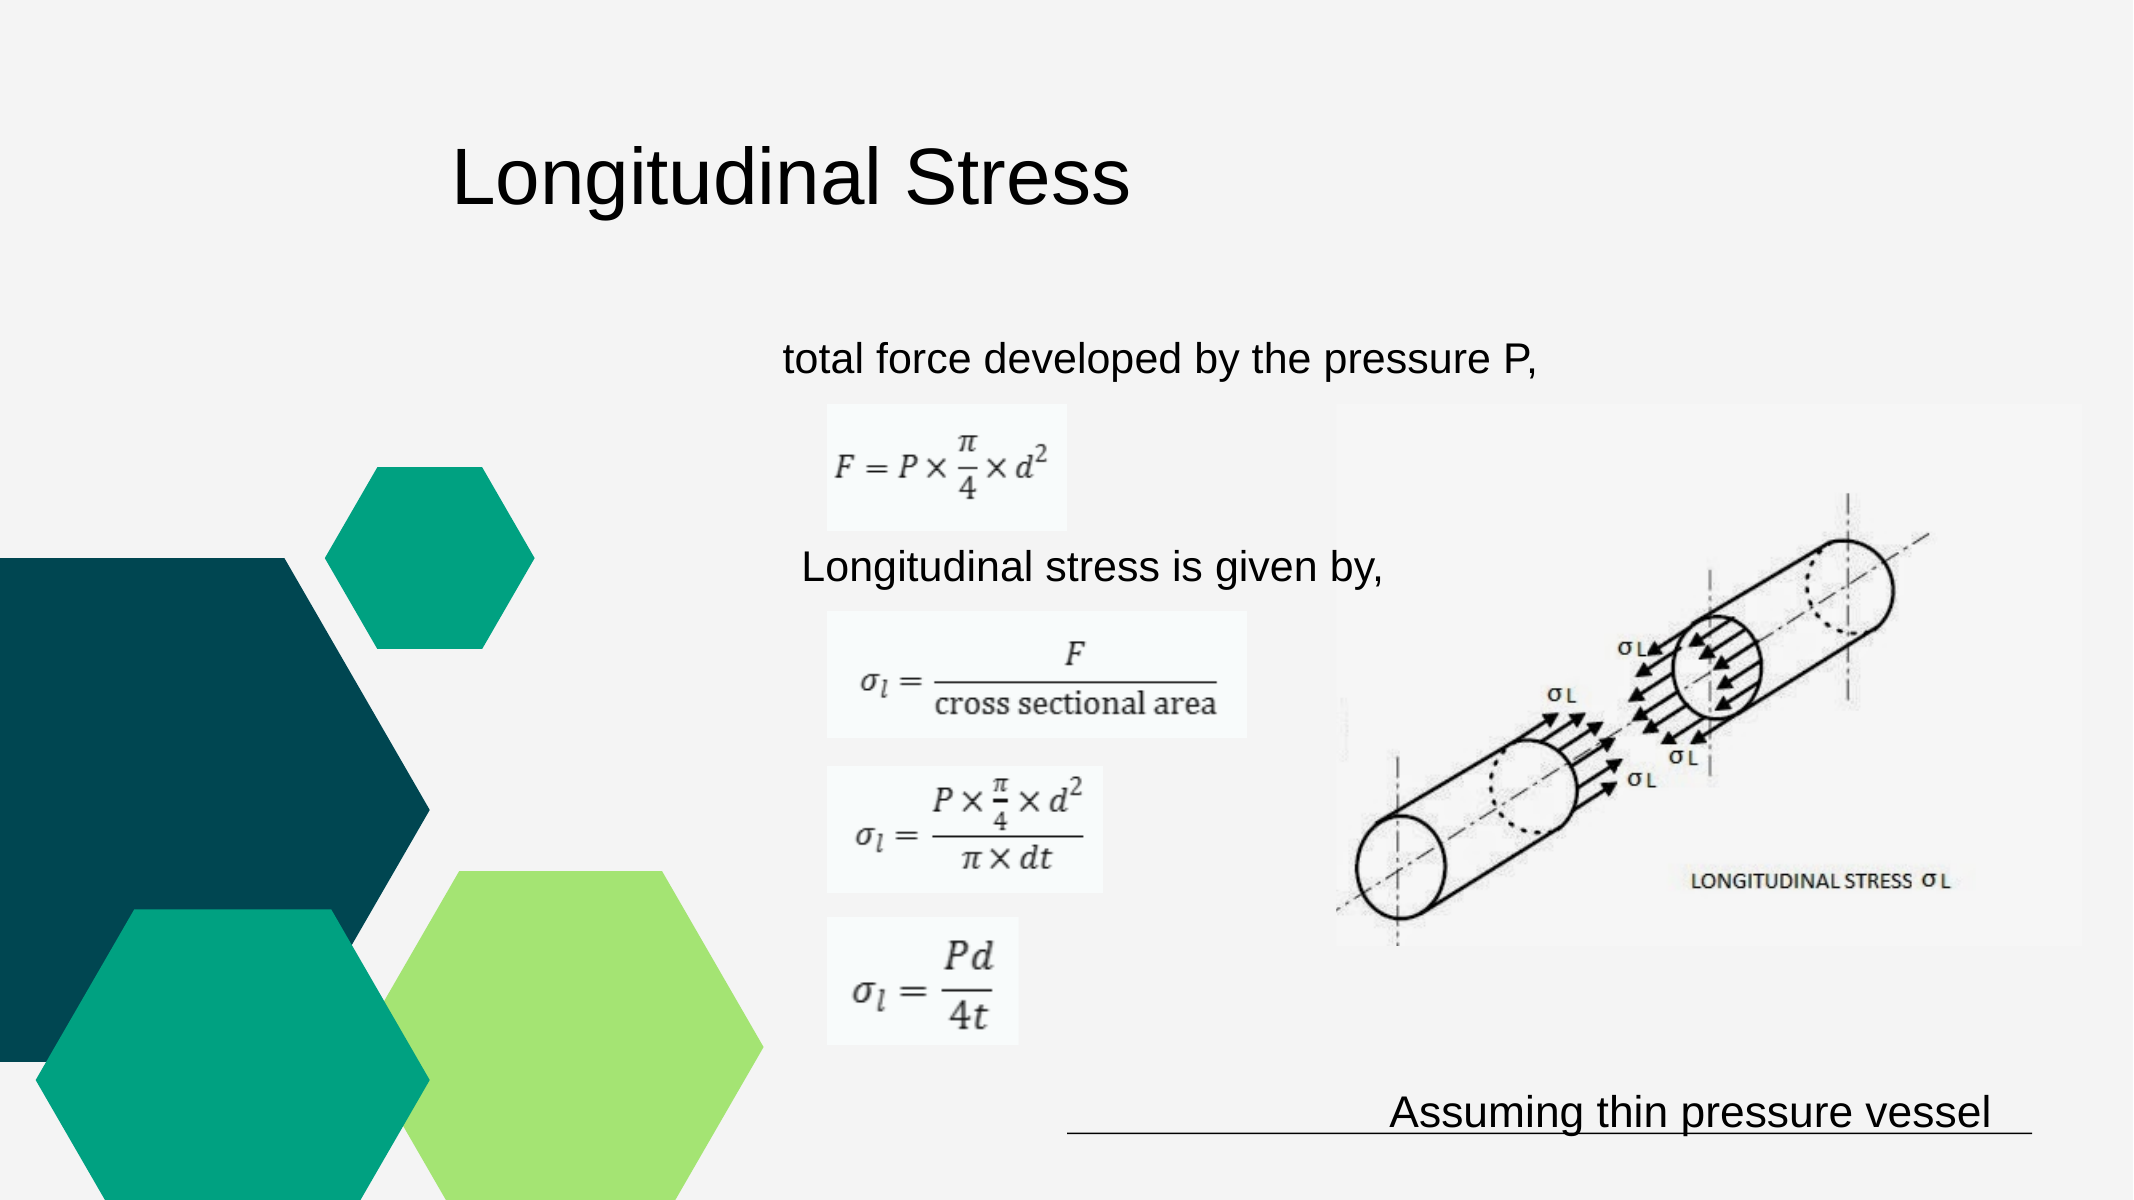

Longitudinal Stress
total force developed by the pressure P,

Longitudinal stress is given by,

Assuming thin pressure vessel